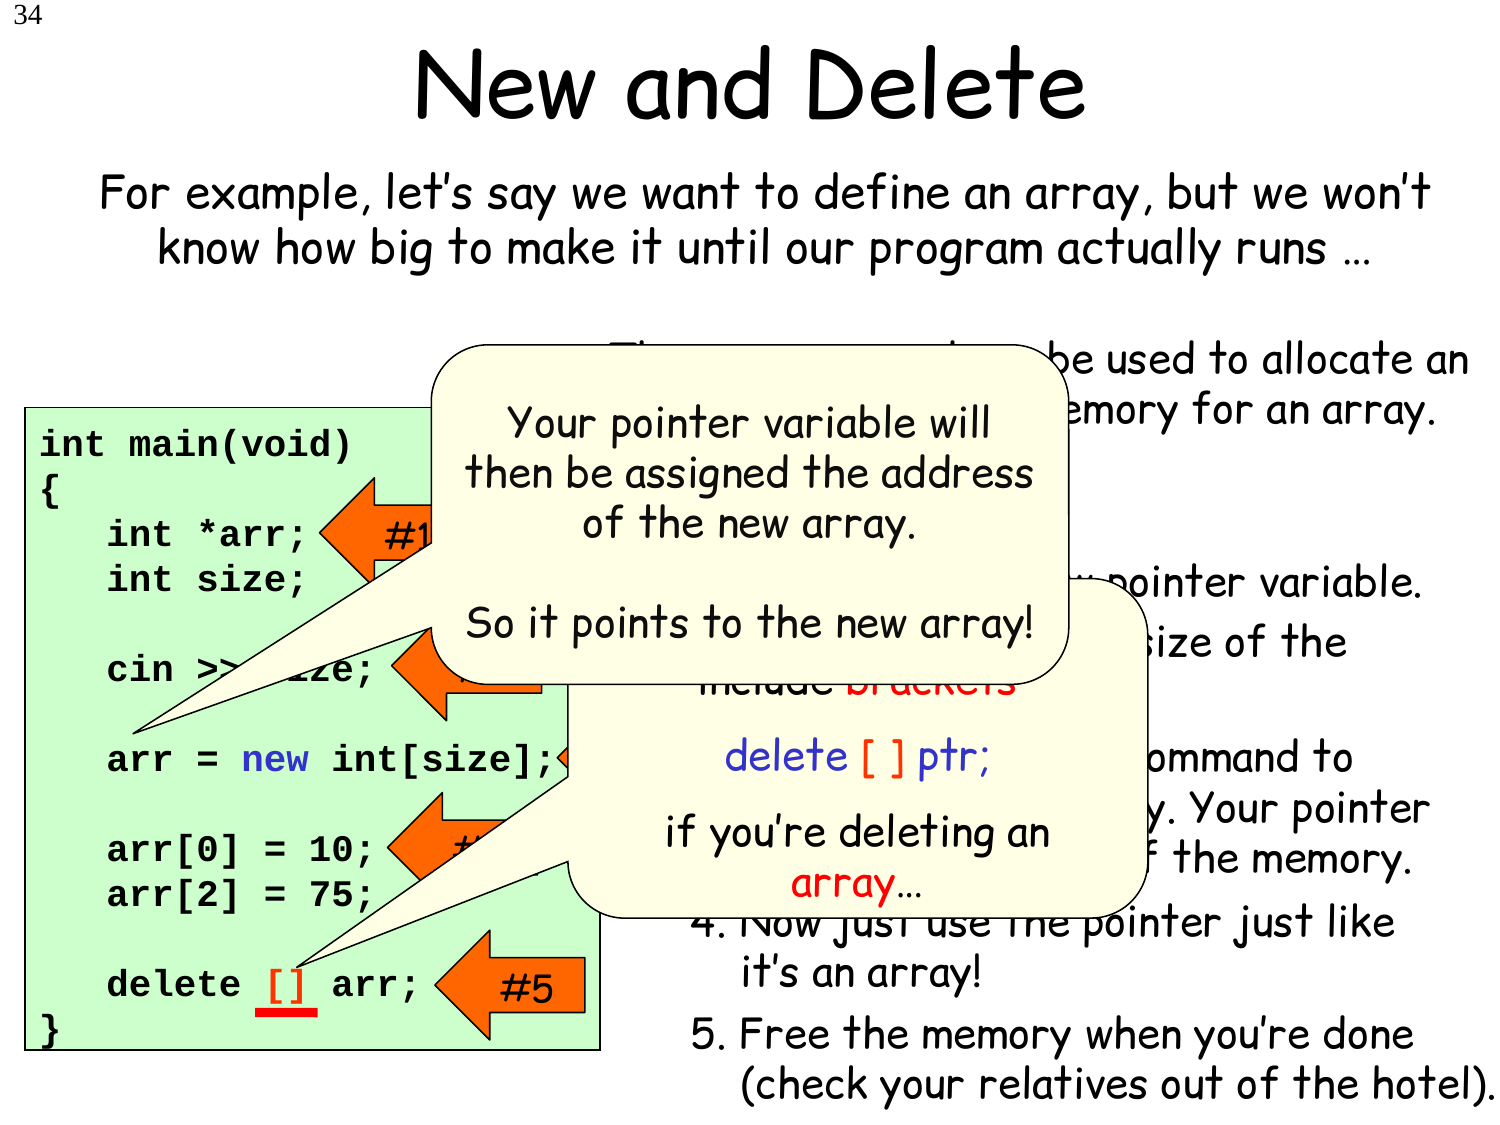

34
New and Delete
For example, let’s say we want to define an array, but we won’t know how big to make it until our program actually runs …

int main(void)
{
   int *arr;
   int size;

   cin >> size;

   arr = new int[size];

   arr[0] = 10;
   arr[2] = 75;

   delete [] arr;
}
The new command can be used to allocate an arbitrary amount of memory for an array.
Your pointer variable will then be assigned the address of the new array.

So it points to the new array!

How do you use it?

  #1
1. First, define a new pointer variable.
Note: Don’t forget to include brackets

delete [ ] ptr;
if you’re deleting an array…
2. Then determine the size of the
    array you need.
  #2
  #3
3. Then use the new command to
    reserve the memory. Your pointer
    gets the address of the memory.
  #4
4. Now just use the pointer just like
    it’s an array!
  #5
5. Free the memory when you’re done
    (check your relatives out of the hotel).